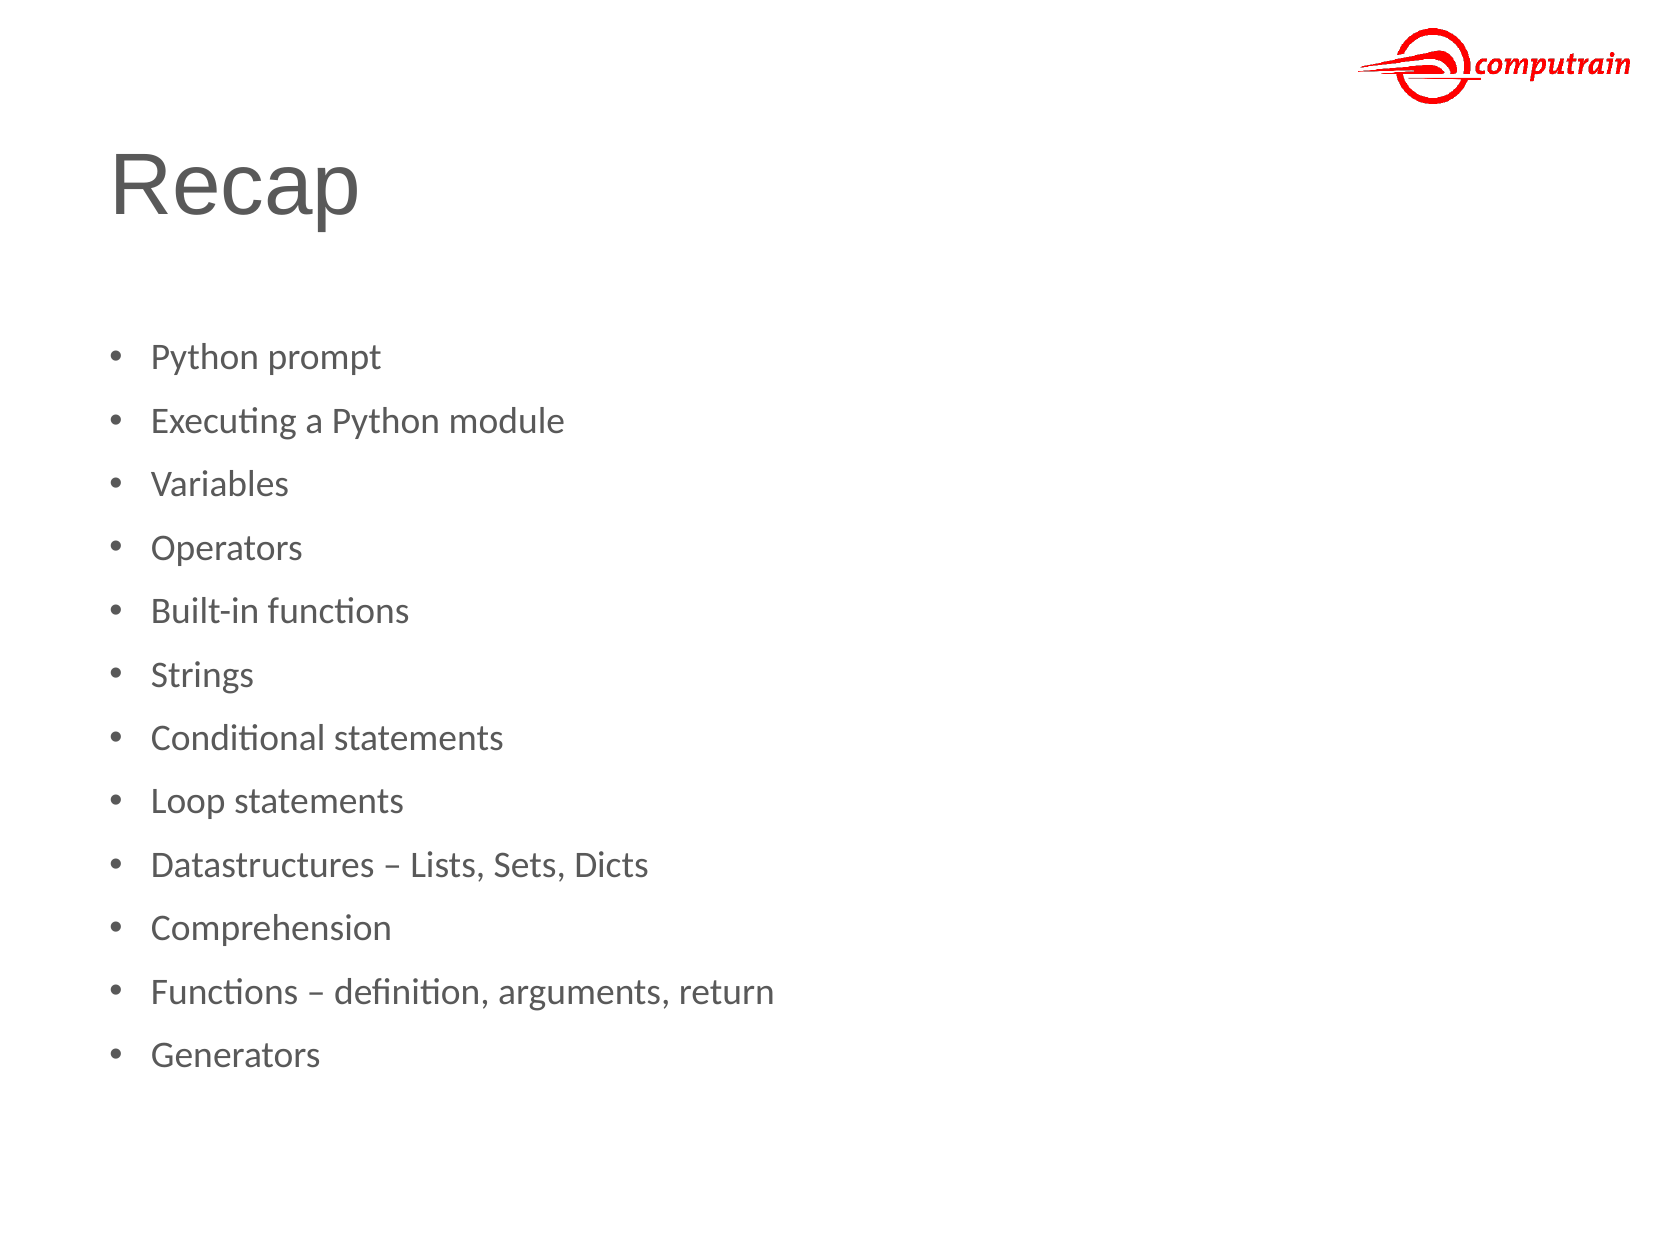

# Recap
Python prompt
Executing a Python module
Variables
Operators
Built-in functions
Strings
Conditional statements
Loop statements
Datastructures – Lists, Sets, Dicts
Comprehension
Functions – definition, arguments, return
Generators